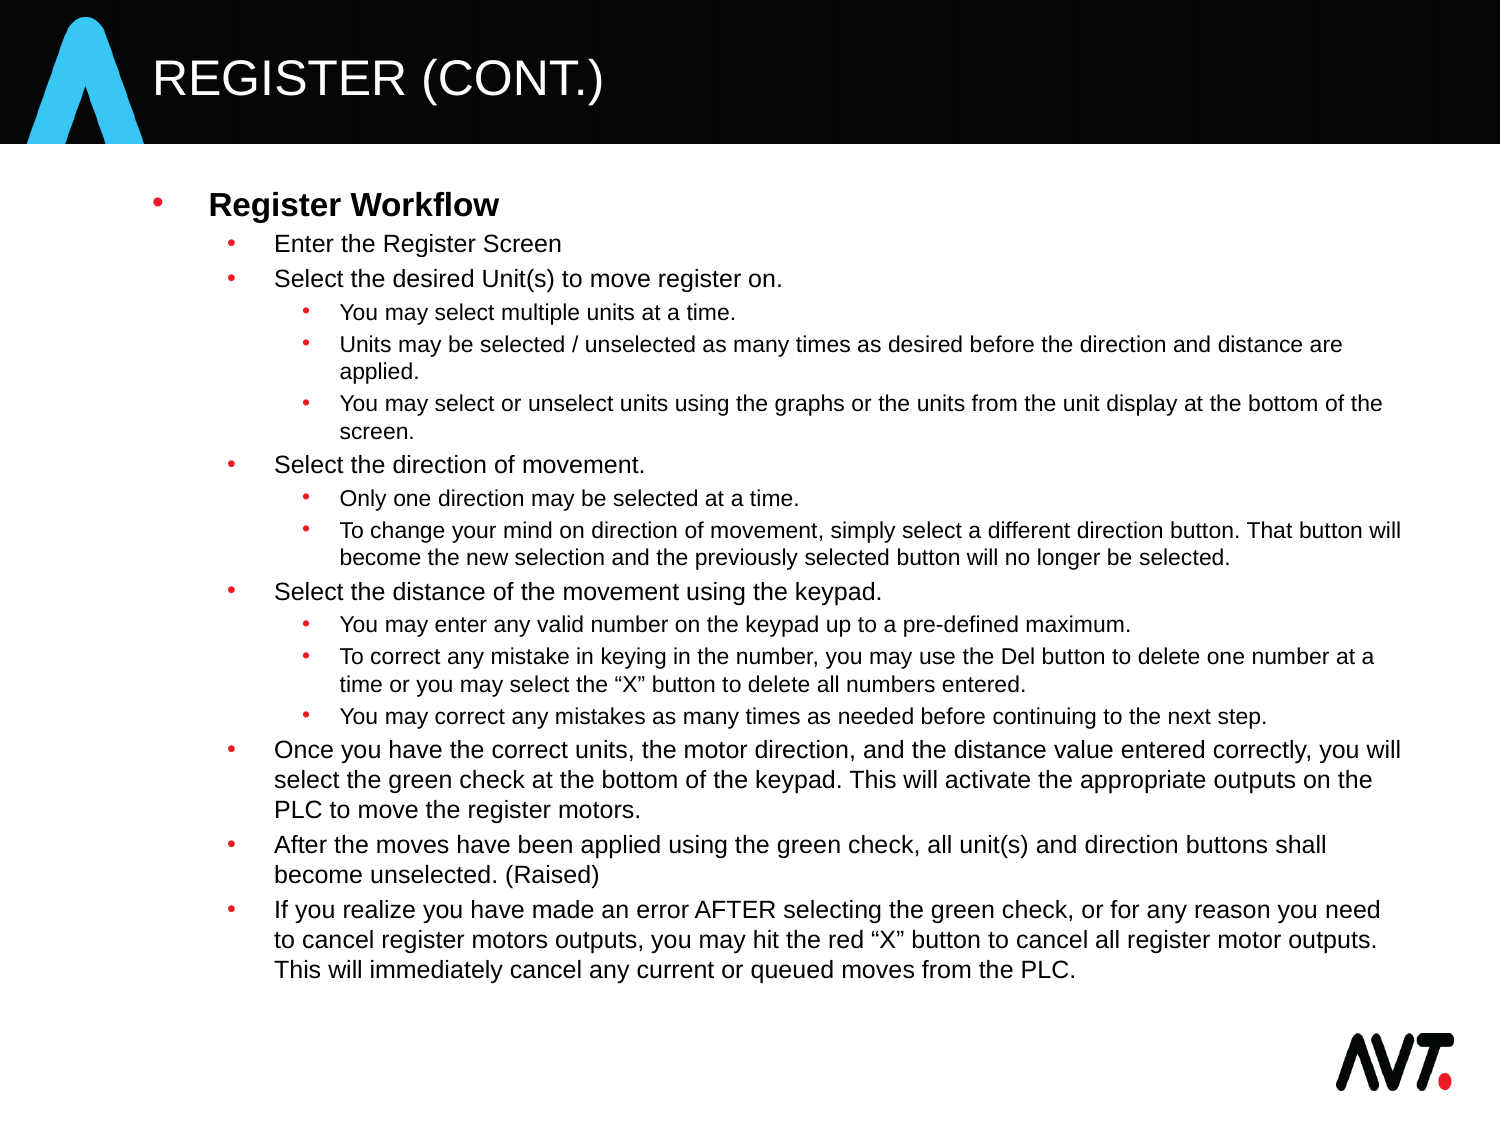

# Register (cont.)
Register Workflow
Enter the Register Screen
Select the desired Unit(s) to move register on.
You may select multiple units at a time.
Units may be selected / unselected as many times as desired before the direction and distance are applied.
You may select or unselect units using the graphs or the units from the unit display at the bottom of the screen.
Select the direction of movement.
Only one direction may be selected at a time.
To change your mind on direction of movement, simply select a different direction button. That button will become the new selection and the previously selected button will no longer be selected.
Select the distance of the movement using the keypad.
You may enter any valid number on the keypad up to a pre-defined maximum.
To correct any mistake in keying in the number, you may use the Del button to delete one number at a time or you may select the “X” button to delete all numbers entered.
You may correct any mistakes as many times as needed before continuing to the next step.
Once you have the correct units, the motor direction, and the distance value entered correctly, you will select the green check at the bottom of the keypad. This will activate the appropriate outputs on the PLC to move the register motors.
After the moves have been applied using the green check, all unit(s) and direction buttons shall become unselected. (Raised)
If you realize you have made an error AFTER selecting the green check, or for any reason you need to cancel register motors outputs, you may hit the red “X” button to cancel all register motor outputs. This will immediately cancel any current or queued moves from the PLC.